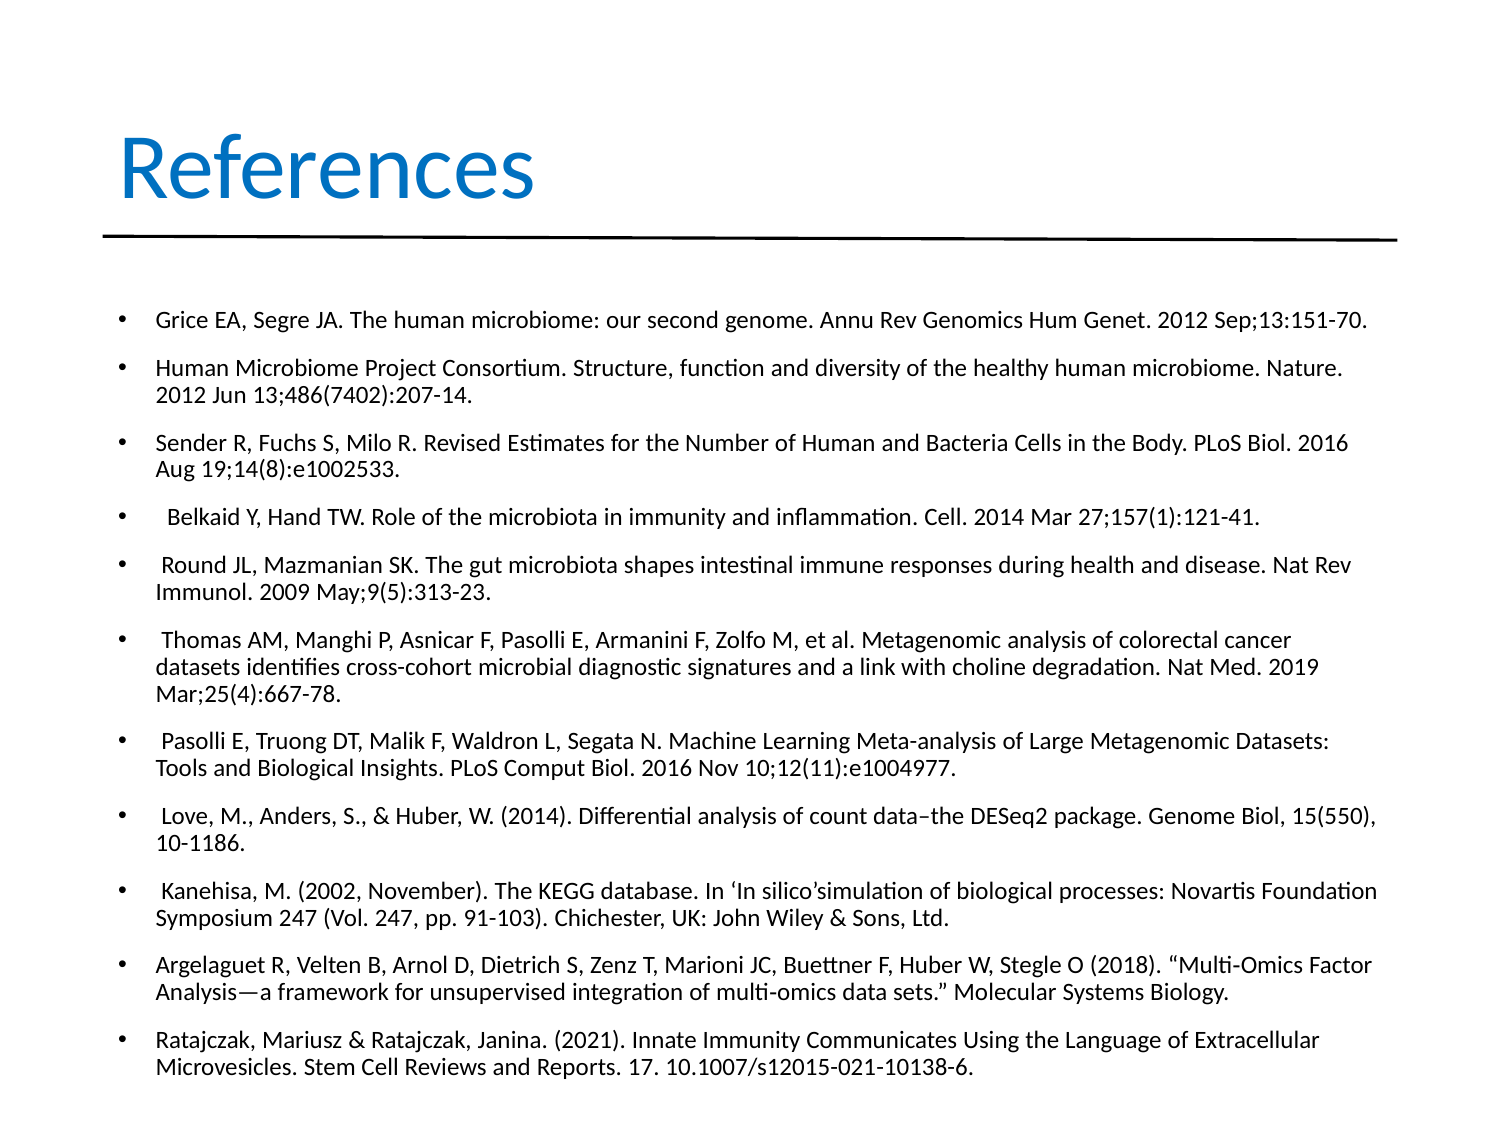

# References
Grice EA, Segre JA. The human microbiome: our second genome. Annu Rev Genomics Hum Genet. 2012 Sep;13:151-70.
Human Microbiome Project Consortium. Structure, function and diversity of the healthy human microbiome. Nature. 2012 Jun 13;486(7402):207-14.
Sender R, Fuchs S, Milo R. Revised Estimates for the Number of Human and Bacteria Cells in the Body. PLoS Biol. 2016 Aug 19;14(8):e1002533.
  Belkaid Y, Hand TW. Role of the microbiota in immunity and inflammation. Cell. 2014 Mar 27;157(1):121-41.
 Round JL, Mazmanian SK. The gut microbiota shapes intestinal immune responses during health and disease. Nat Rev Immunol. 2009 May;9(5):313-23.
 Thomas AM, Manghi P, Asnicar F, Pasolli E, Armanini F, Zolfo M, et al. Metagenomic analysis of colorectal cancer datasets identifies cross-cohort microbial diagnostic signatures and a link with choline degradation. Nat Med. 2019 Mar;25(4):667-78.
 Pasolli E, Truong DT, Malik F, Waldron L, Segata N. Machine Learning Meta-analysis of Large Metagenomic Datasets: Tools and Biological Insights. PLoS Comput Biol. 2016 Nov 10;12(11):e1004977.
 Love, M., Anders, S., & Huber, W. (2014). Differential analysis of count data–the DESeq2 package. Genome Biol, 15(550), 10-1186.
 Kanehisa, M. (2002, November). The KEGG database. In ‘In silico’simulation of biological processes: Novartis Foundation Symposium 247 (Vol. 247, pp. 91-103). Chichester, UK: John Wiley & Sons, Ltd.
Argelaguet R, Velten B, Arnol D, Dietrich S, Zenz T, Marioni JC, Buettner F, Huber W, Stegle O (2018). “Multi‐Omics Factor Analysis—a framework for unsupervised integration of multi‐omics data sets.” Molecular Systems Biology.
Ratajczak, Mariusz & Ratajczak, Janina. (2021). Innate Immunity Communicates Using the Language of Extracellular Microvesicles. Stem Cell Reviews and Reports. 17. 10.1007/s12015-021-10138-6.